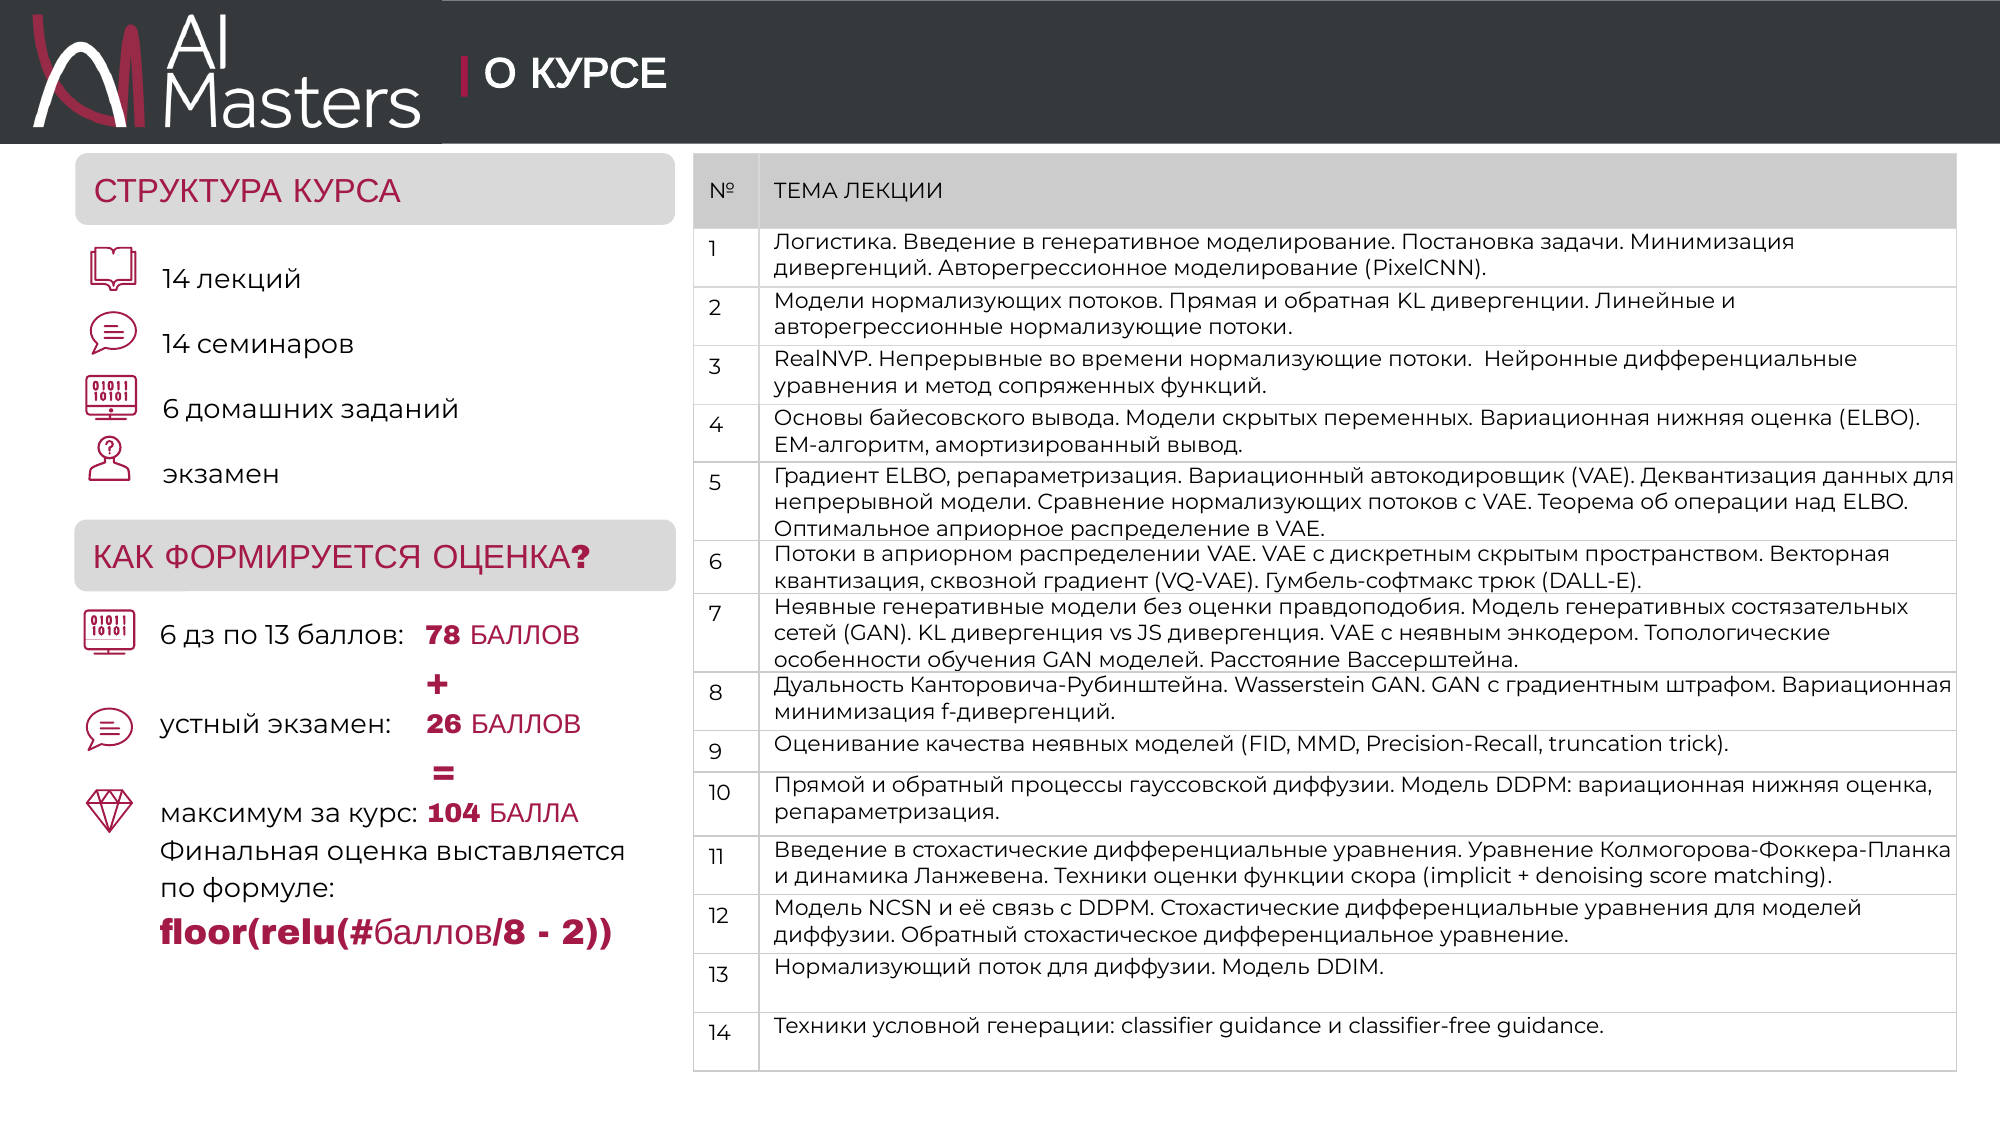

| О КУРСЕ
СТРУКТУРА КУРСА
| № | ТЕМА ЛЕКЦИИ |
| --- | --- |
| 1 | Логистика. Введение в генеративное моделирование. Постановка задачи. Минимизация дивергенций. Авторегрессионное моделирование (PixelCNN). |
| 2 | Модели нормализующих потоков. Прямая и обратная KL дивергенции. Линейные и авторегрессионные нормализующие потоки. |
| 3 | RealNVP. Непрерывные во времени нормализующие потоки. Нейронные дифференциальные уравнения и метод сопряженных функций. |
| 4 | Основы байесовского вывода. Модели скрытых переменных. Вариационная нижняя оценка (ELBO). EM-алгоритм, амортизированный вывод. |
| 5 | Градиент ELBO, репараметризация. Вариационный автокодировщик (VAE). Деквантизация данных для непрерывной модели. Сравнение нормализующих потоков с VAE. Теорема об операции над ELBO. Оптимальное априорное распределение в VAE. |
| 6 | Потоки в априорном распределении VAE. VAE с дискретным скрытым пространством. Векторная квантизация, сквозной градиент (VQ-VAE). Гумбель-софтмакс трюк (DALL-E). |
| 7 | Неявные генеративные модели без оценки правдоподобия. Модель генеративных состязательных сетей (GAN). KL дивергенция vs JS дивергенция. VAE с неявным энкодером. Топологические особенности обучения GAN моделей. Расстояние Вассерштейна. |
| 8 | Дуальность Канторовича-Рубинштейна. Wasserstein GAN. GAN с градиентным штрафом. Вариационная минимизация f-дивергенций. |
| 9 | Оценивание качества неявных моделей (FID, MMD, Precision-Recall, truncation trick). |
| 10 | Прямой и обратный процессы гауссовской диффузии. Модель DDPM: вариационная нижняя оценка, репараметризация. |
| 11 | Введение в стохастические дифференциальные уравнения. Уравнение Колмогорова-Фоккера-Планка и динамика Ланжевена. Техники оценки функции скора (implicit + denoising score matching). |
| 12 | Модель NCSN и её связь с DDPM. Стохастические дифференциальные уравнения для моделей диффузии. Обратный стохастическое дифференциальное уравнение. |
| 13 | Нормализующий поток для диффузии. Модель DDIM. |
| 14 | Техники условной генерации: classifier guidance и classifier-free guidance. |
14 лекций
14 семинаров
6 домашних заданий
экзамен

КАК ФОРМИРУЕТСЯ ОЦЕНКА?
6 дз по 13 баллов:   78 БАЛЛОВ
      +
устный экзамен:     26 БАЛЛОВ
       =
максимум за курс: 104 БАЛЛА
Финальная оценка выставляется по формуле:
floor(relu(#баллов/8 - 2))